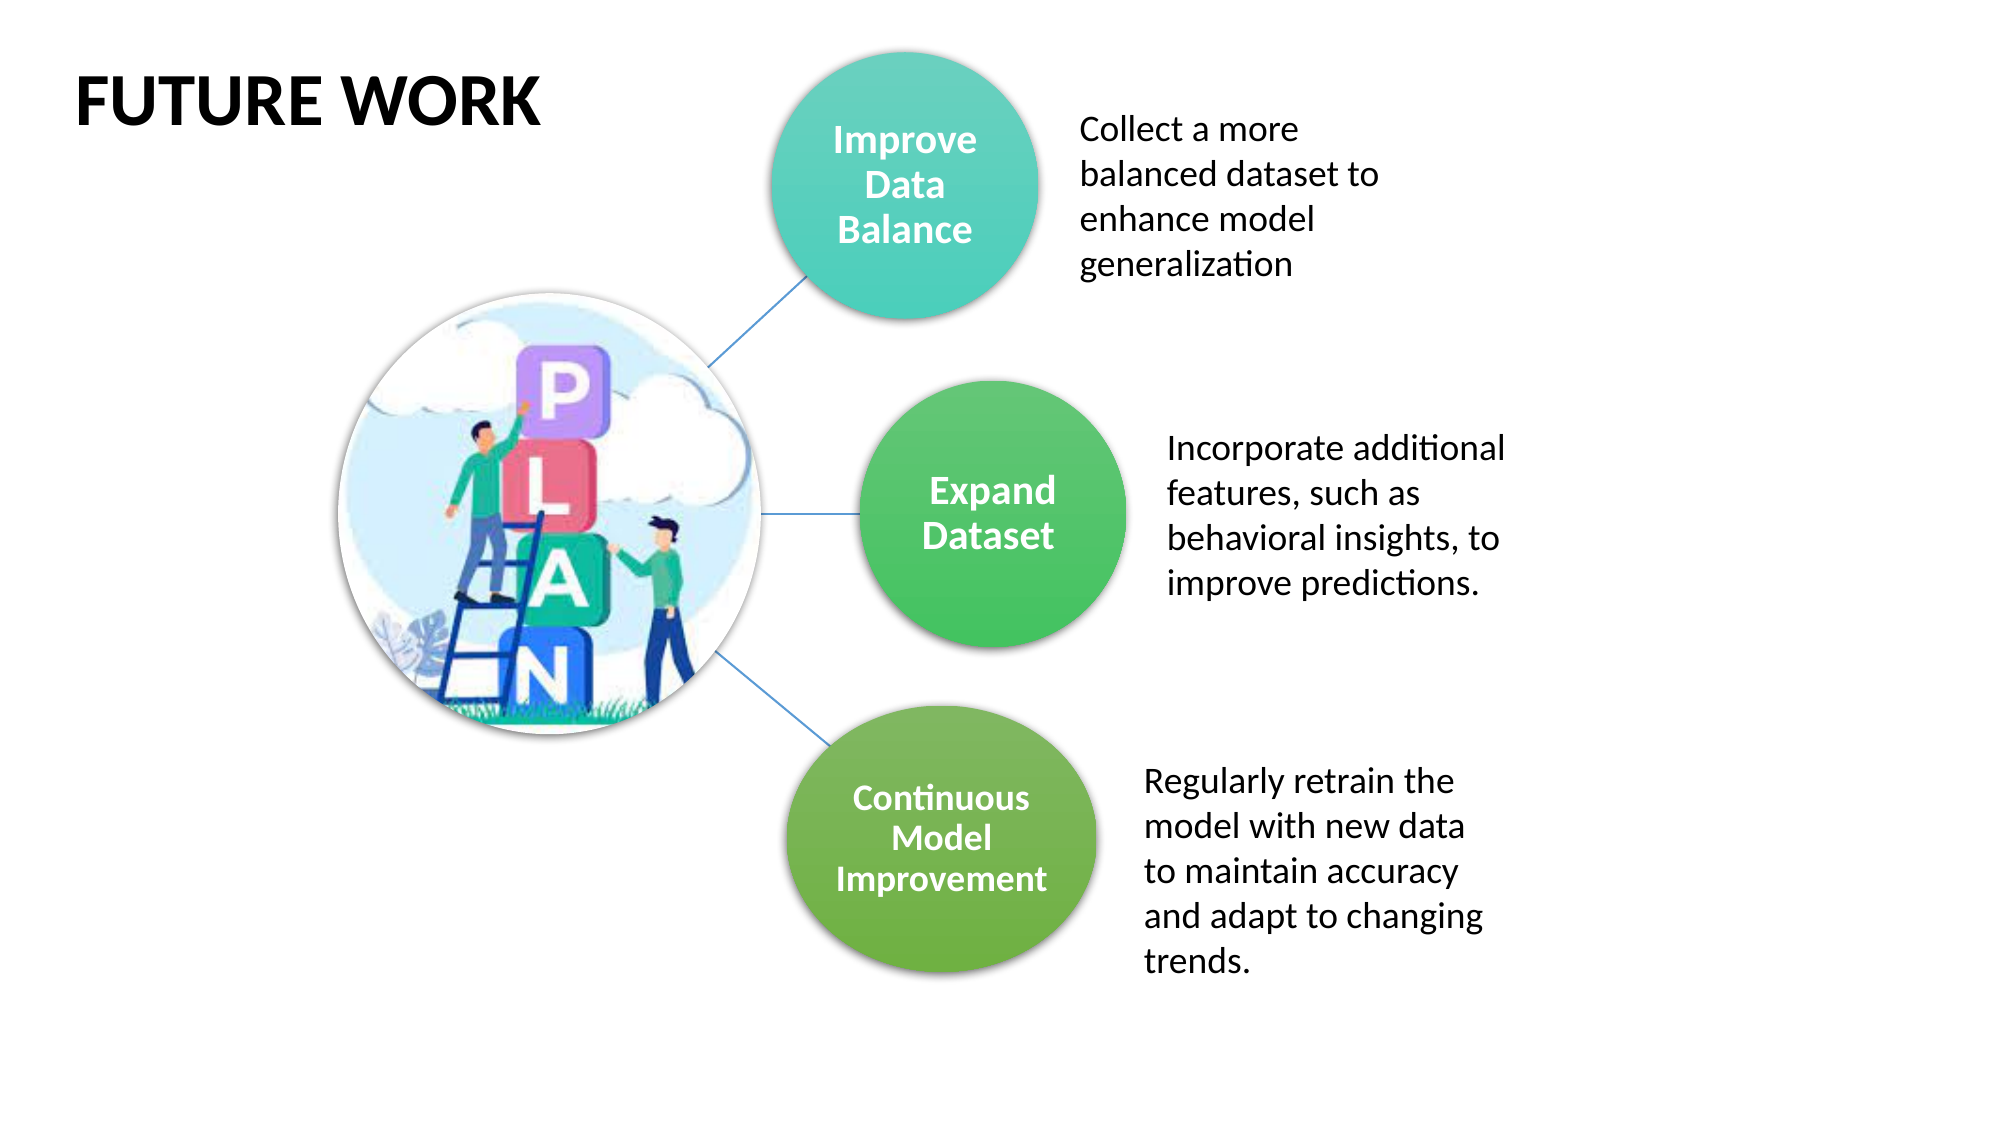

# FUTURE WORK
Improve Data Balance
Expand Dataset

Continuous Model Improvement

Collect a more balanced dataset to enhance model generalization

Incorporate additional features, such as behavioral insights, to improve predictions.
Regularly retrain the model with new data to maintain accuracy and adapt to changing trends.